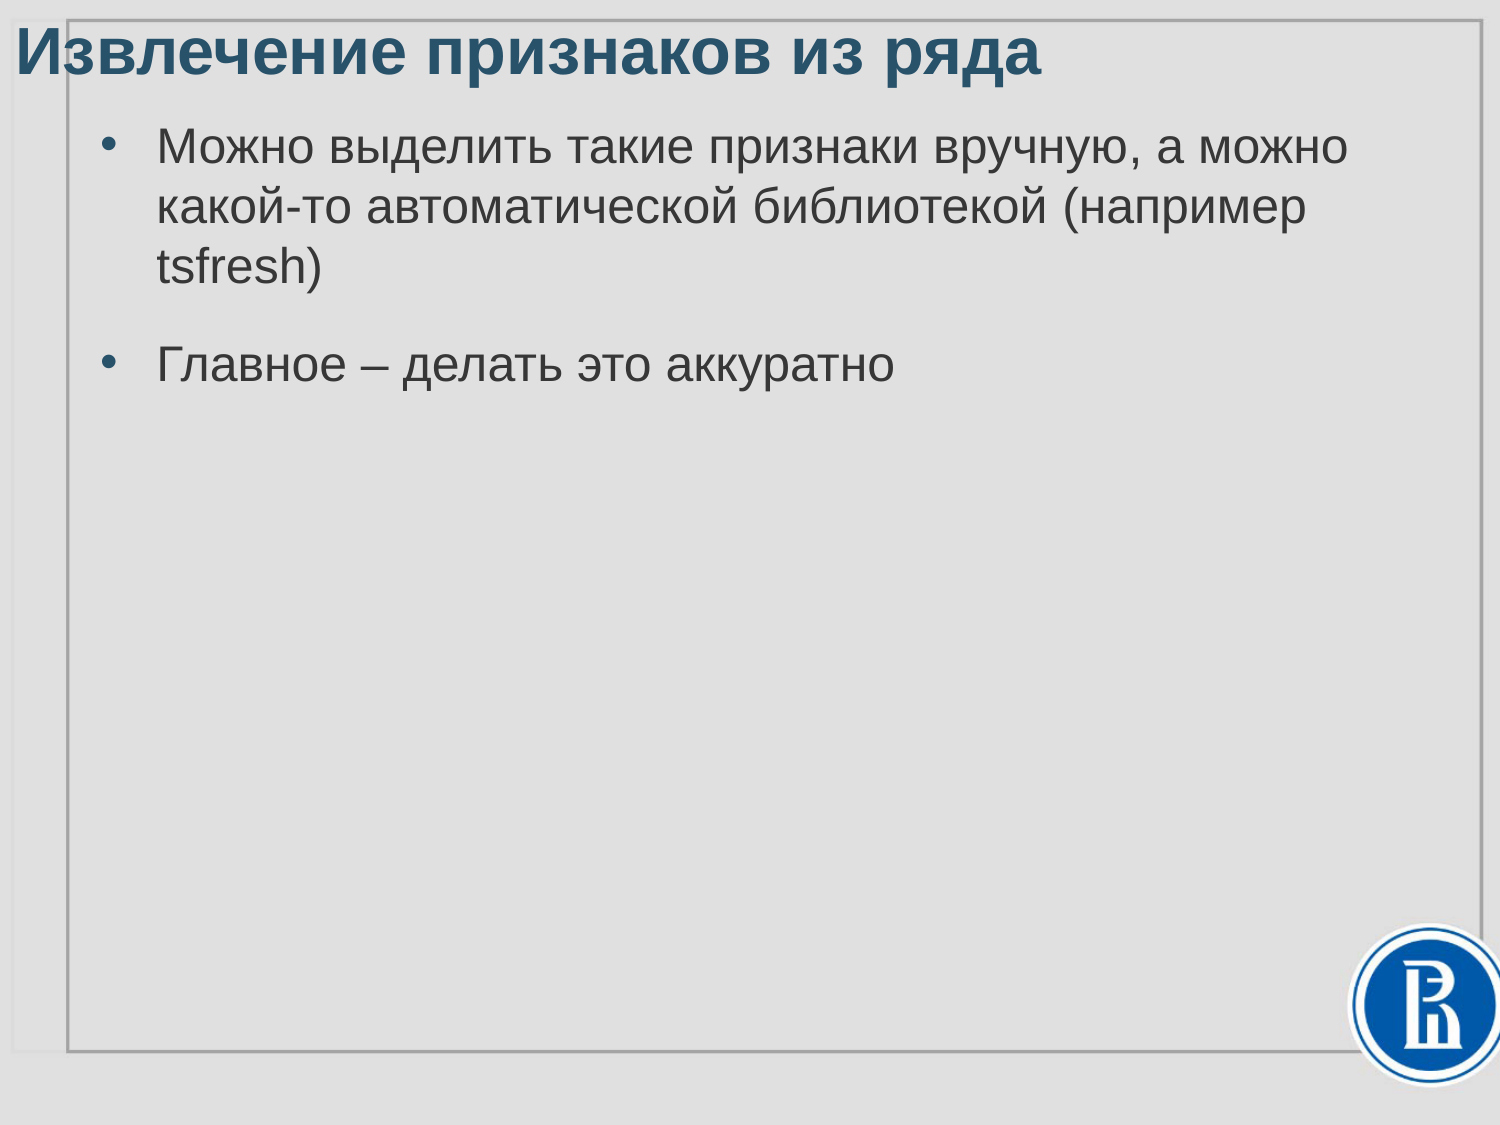

Извлечение признаков из ряда
Можно выделить такие признаки вручную, а можно какой-то автоматической библиотекой (например tsfresh)
Главное – делать это аккуратно